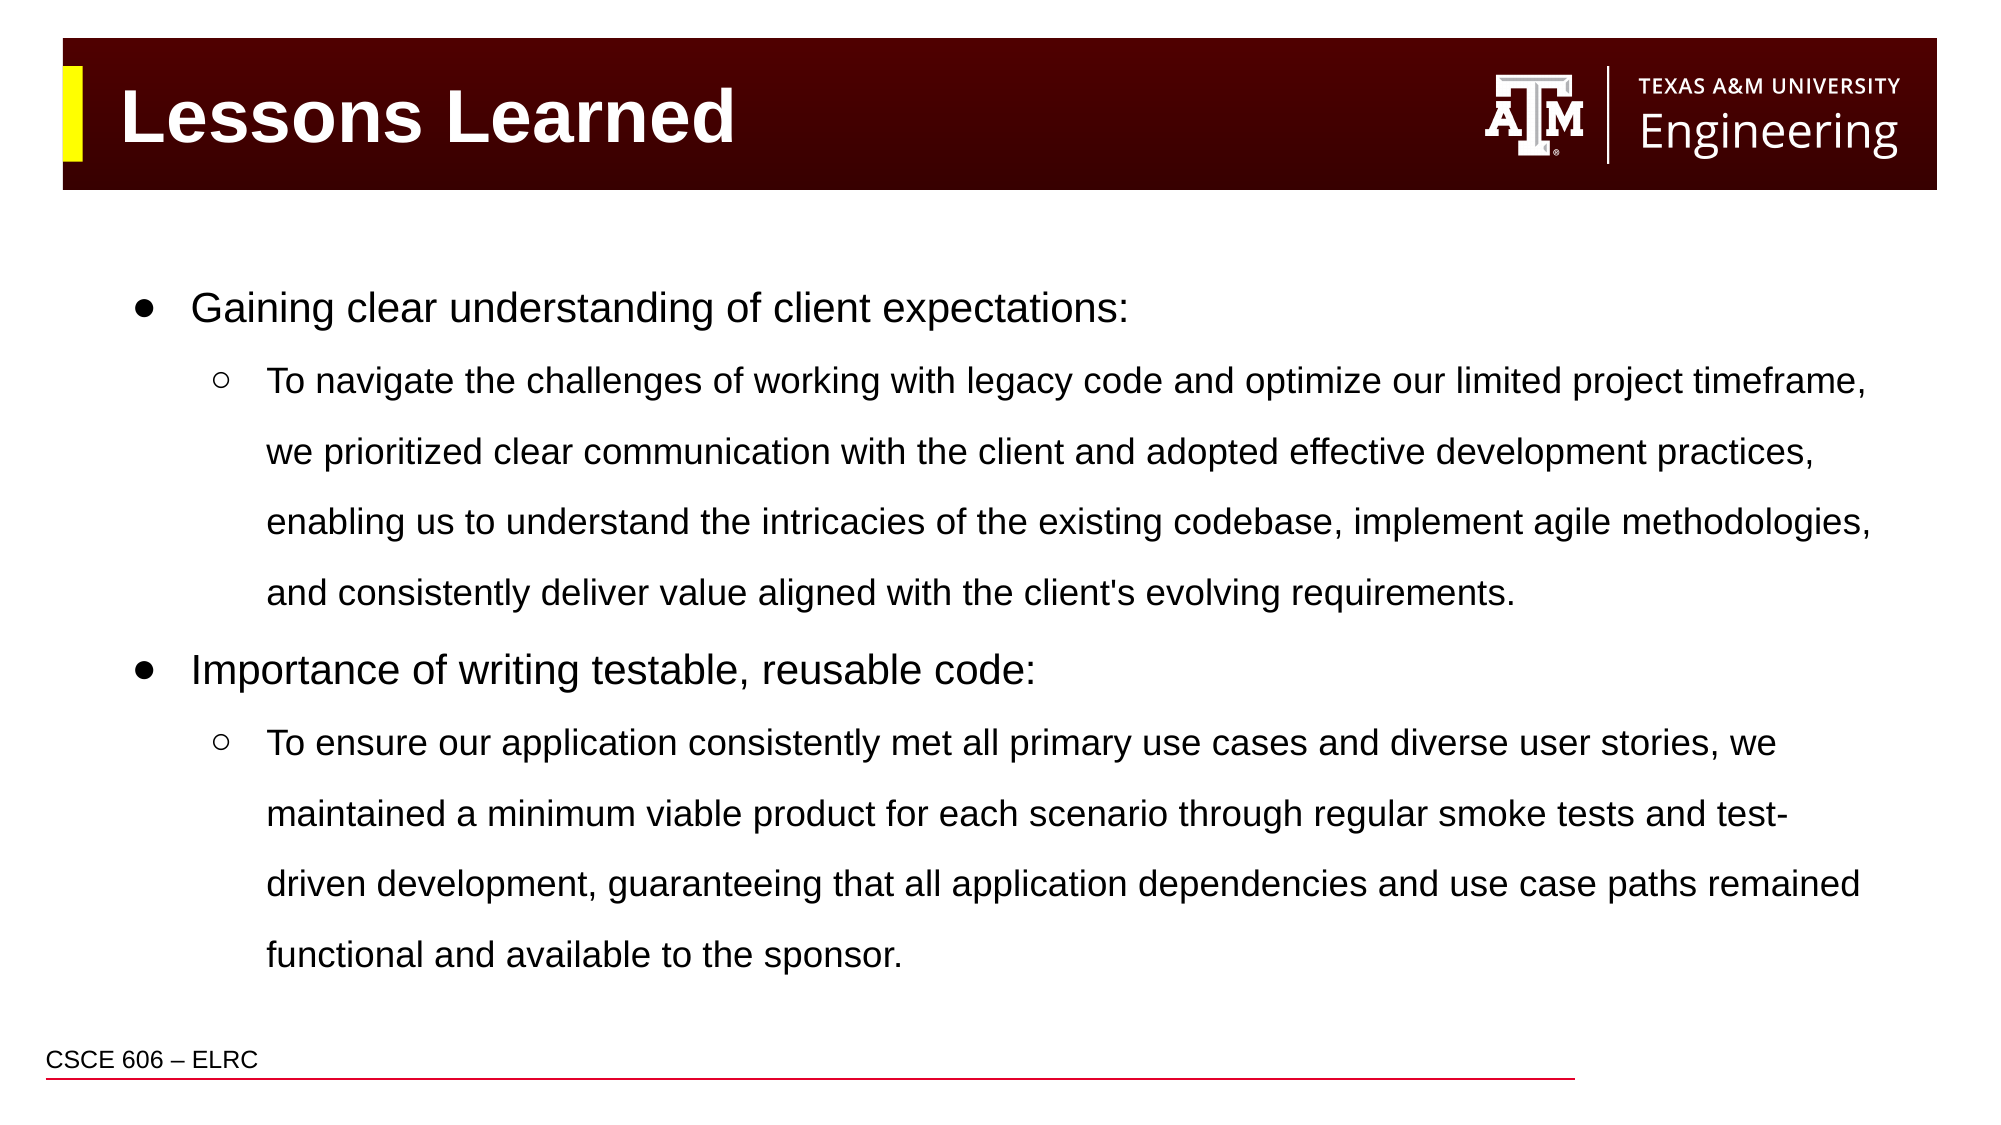

# Lessons Learned
Gaining clear understanding of client expectations:
To navigate the challenges of working with legacy code and optimize our limited project timeframe, we prioritized clear communication with the client and adopted effective development practices, enabling us to understand the intricacies of the existing codebase, implement agile methodologies, and consistently deliver value aligned with the client's evolving requirements.
Importance of writing testable, reusable code:
To ensure our application consistently met all primary use cases and diverse user stories, we maintained a minimum viable product for each scenario through regular smoke tests and test-driven development, guaranteeing that all application dependencies and use case paths remained functional and available to the sponsor.